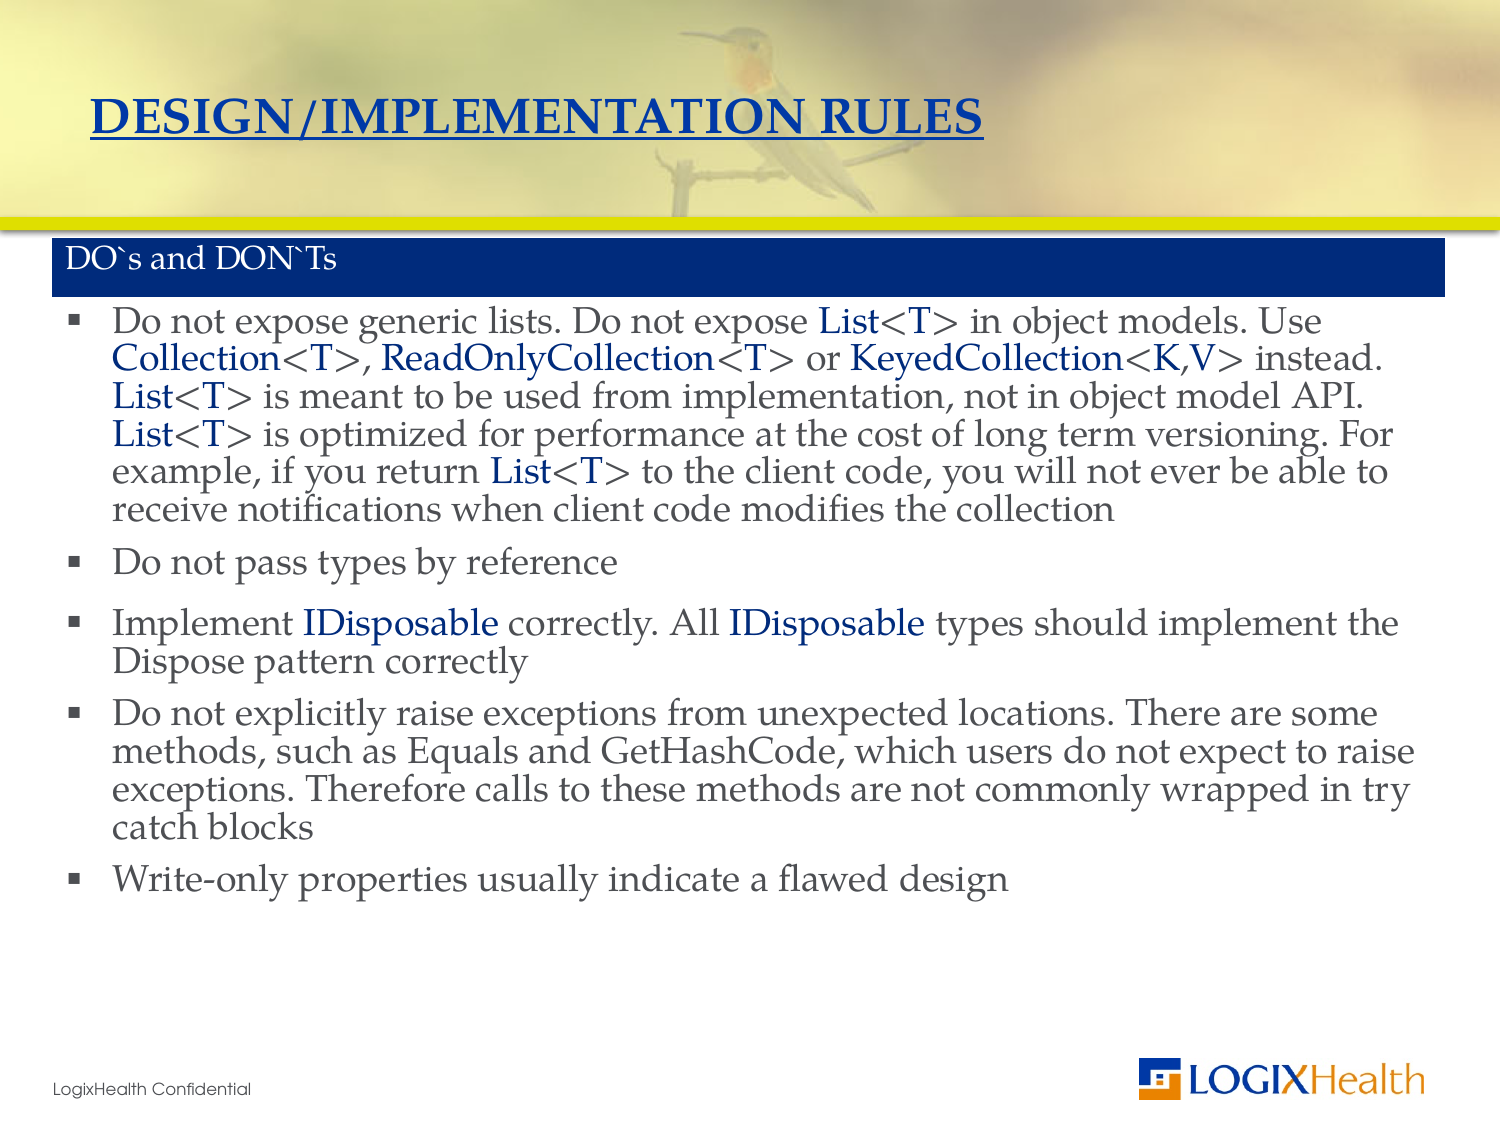

# Design/Implementation Rules
| DO`s and DON`Ts |
| --- |
| Do not expose generic lists. Do not expose List<T> in object models. Use Collection<T>, ReadOnlyCollection<T> or KeyedCollection<K,V> instead. List<T> is meant to be used from implementation, not in object model API. List<T> is optimized for performance at the cost of long term versioning. For example, if you return List<T> to the client code, you will not ever be able to receive notifications when client code modifies the collection |
| Do not pass types by reference |
| Implement IDisposable correctly. All IDisposable types should implement the Dispose pattern correctly |
| Do not explicitly raise exceptions from unexpected locations. There are some methods, such as Equals and GetHashCode, which users do not expect to raise exceptions. Therefore calls to these methods are not commonly wrapped in try catch blocks |
| Write-only properties usually indicate a flawed design |